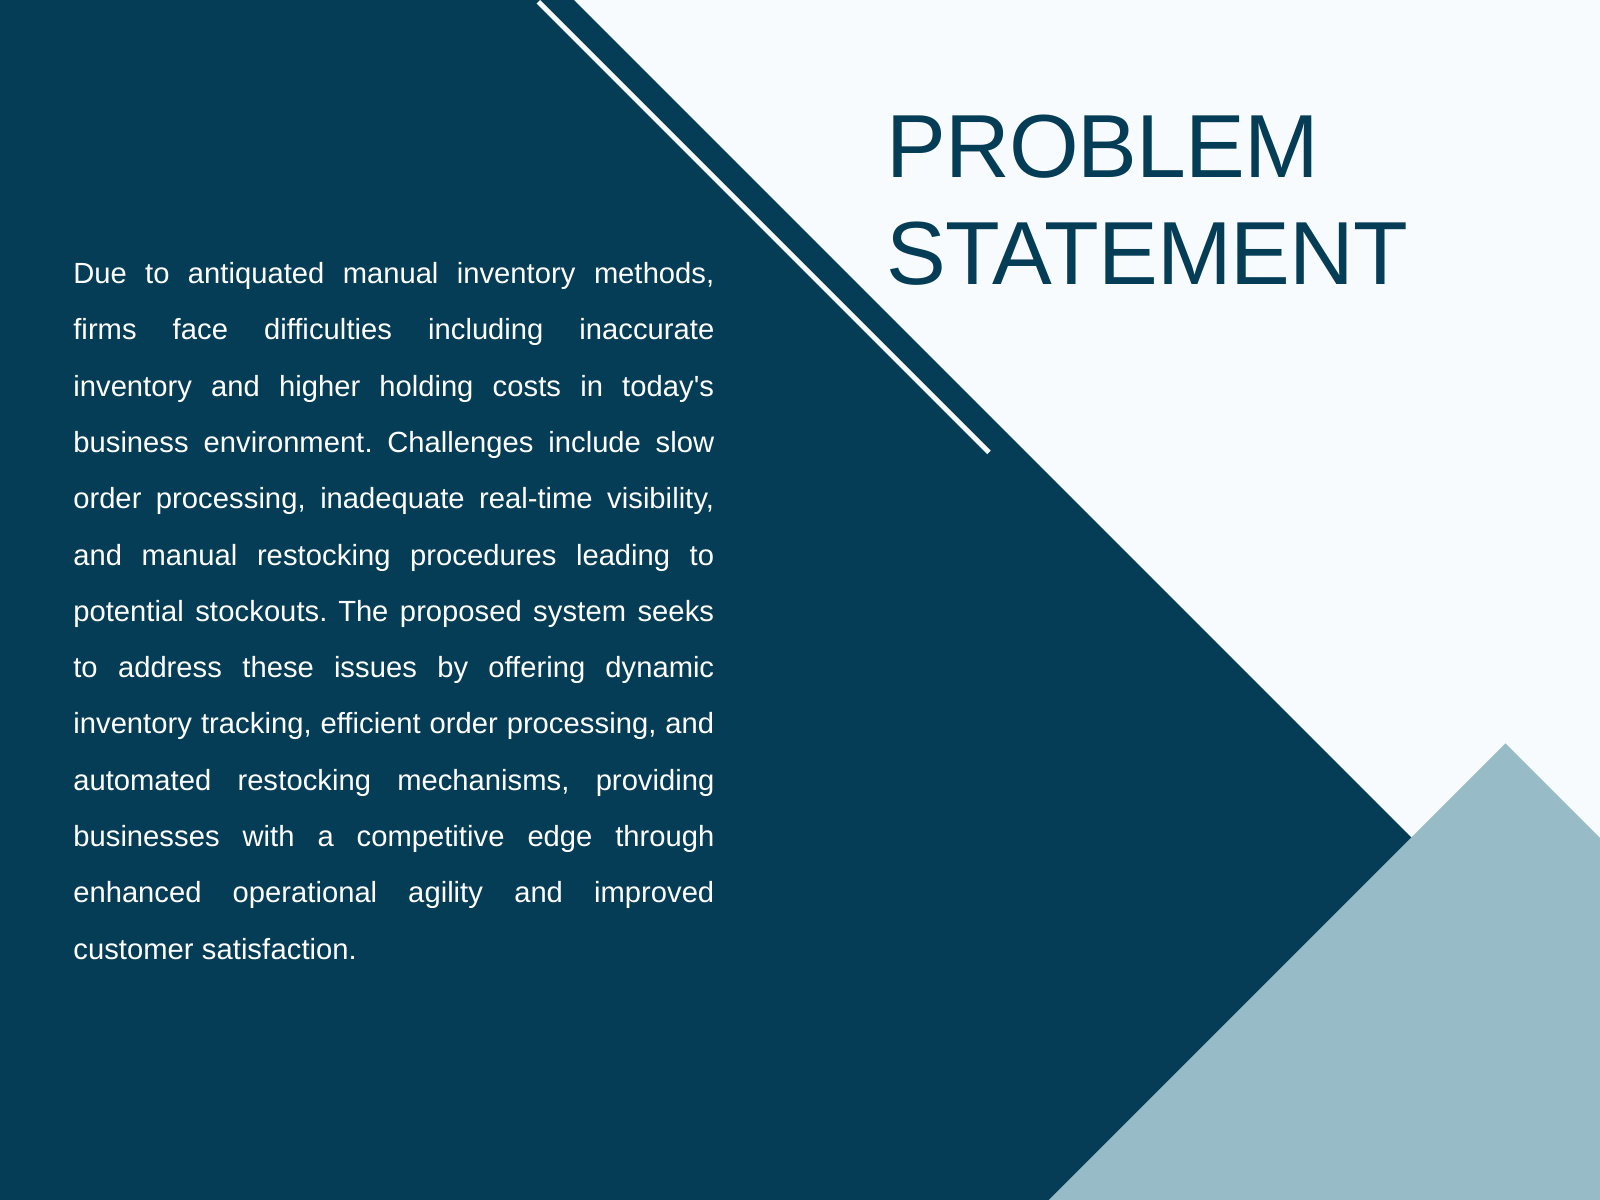

PROBLEM STATEMENT
Due to antiquated manual inventory methods, firms face difficulties including inaccurate inventory and higher holding costs in today's business environment. Challenges include slow order processing, inadequate real-time visibility, and manual restocking procedures leading to potential stockouts. The proposed system seeks to address these issues by offering dynamic inventory tracking, efficient order processing, and automated restocking mechanisms, providing businesses with a competitive edge through enhanced operational agility and improved customer satisfaction.